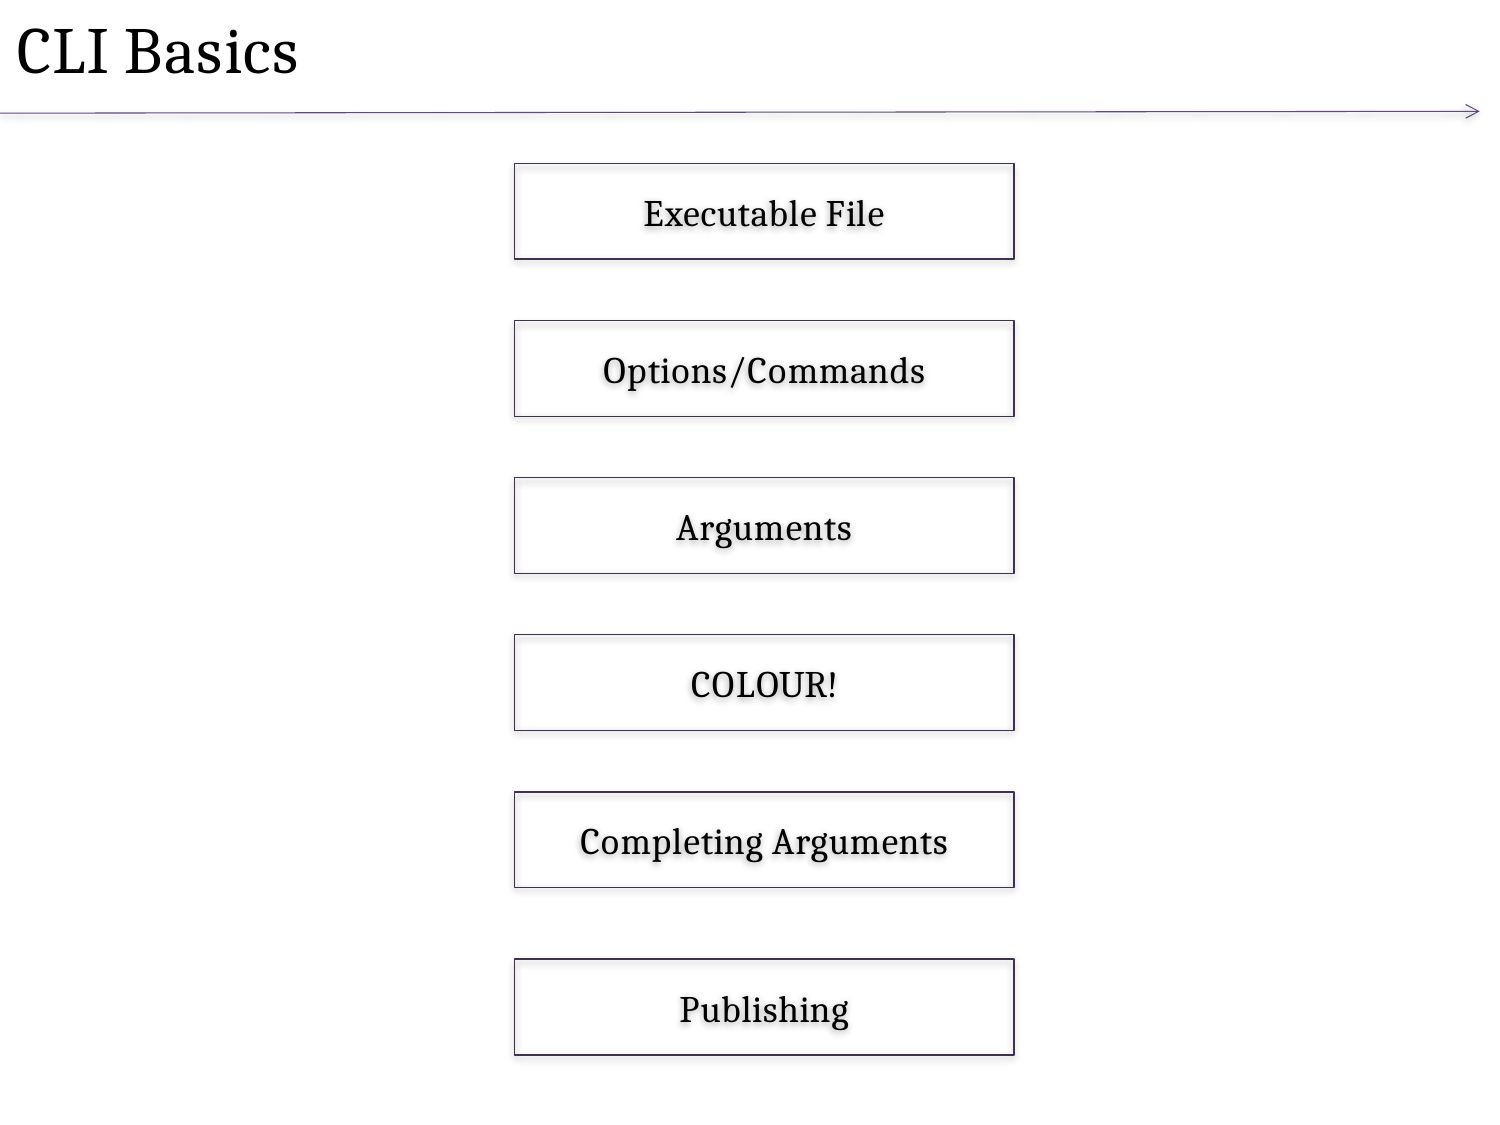

# CLI Basics
Executable File
Options/Commands
Arguments
COLOUR!
Completing Arguments
Publishing